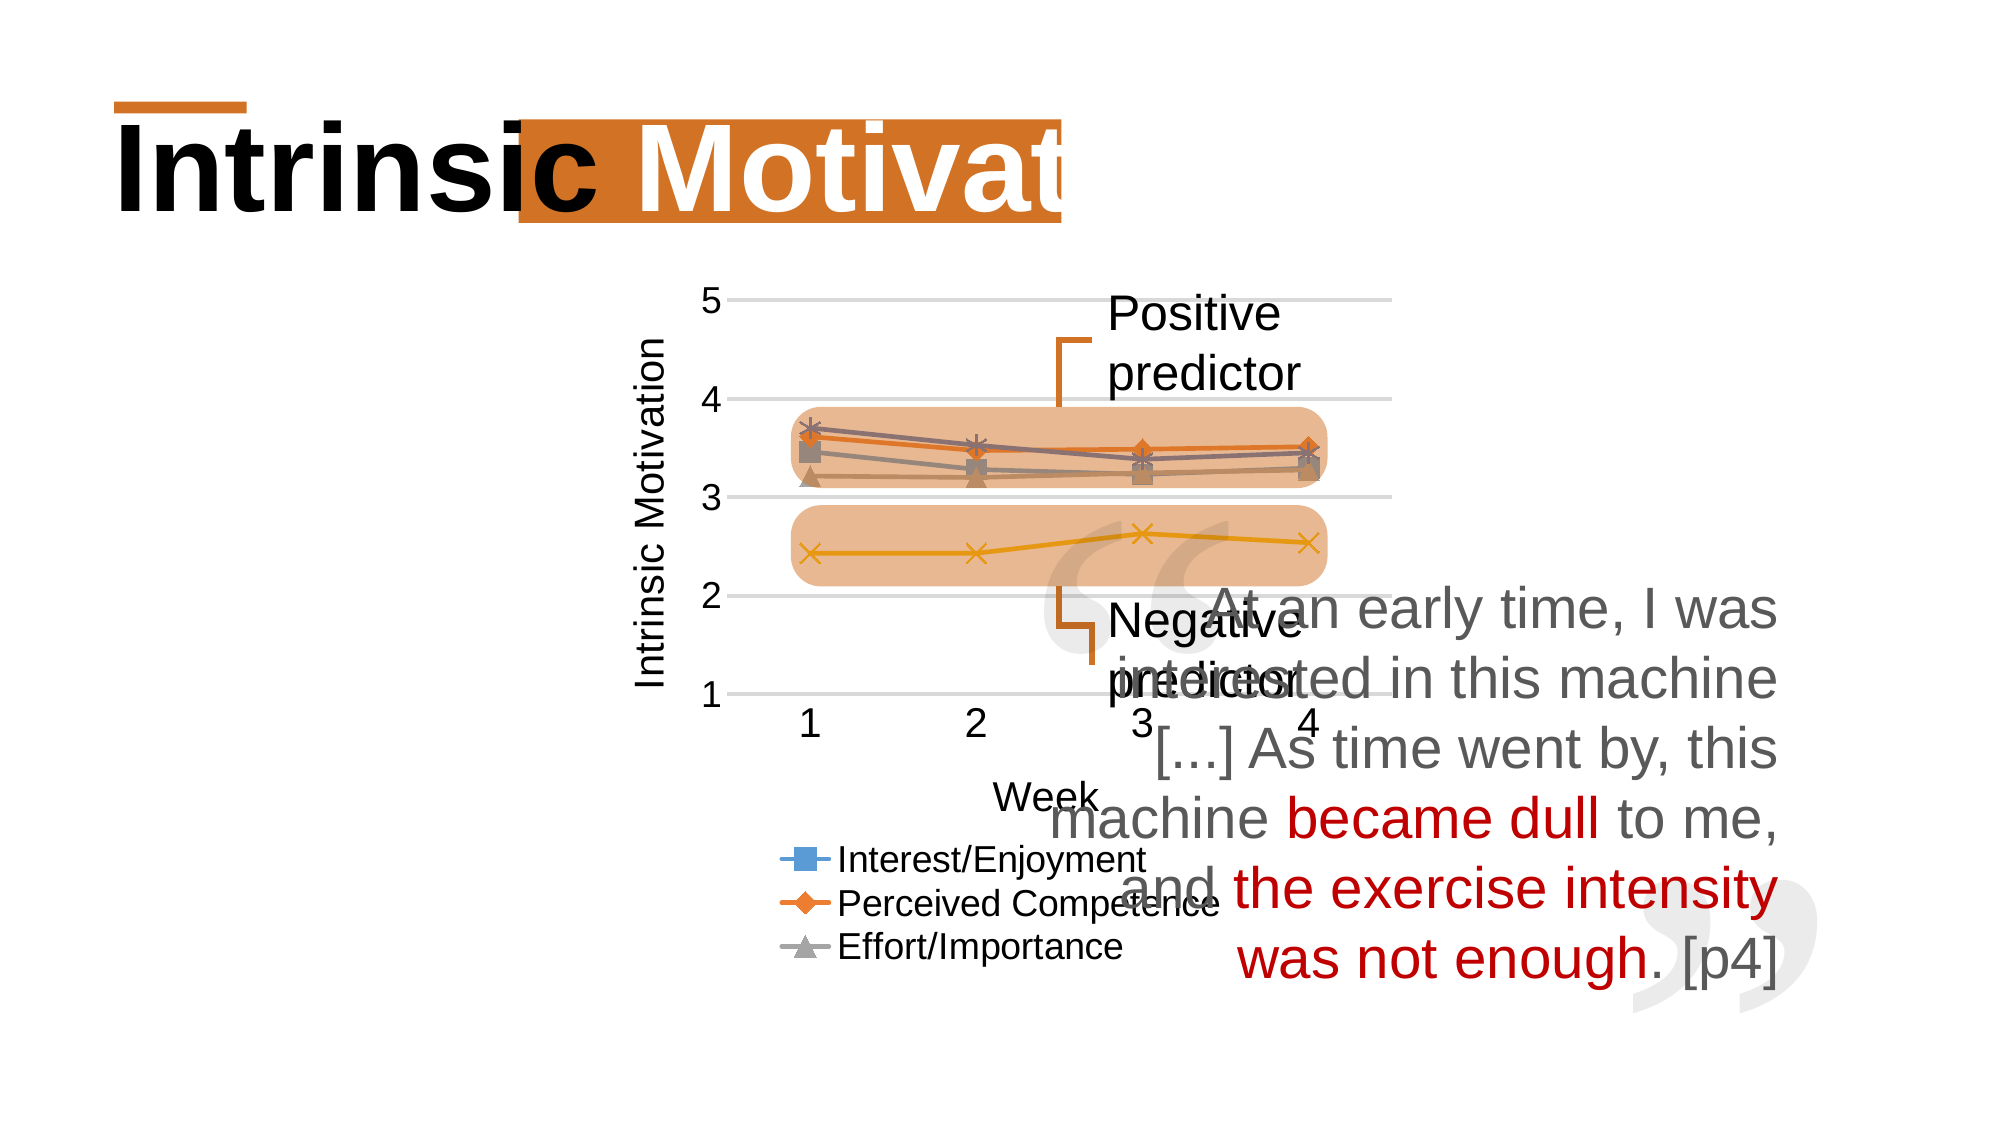

Intrinsic Motivation

### Chart

| Category | Interest/Enjoyment | Perceived Competence | Effort/Importance | Pressure/Tension | Value/Usefulness |
|---|---|---|---|---|---|
| 1 | 3.462 | 3.615 | 3.215 | 2.431 | 3.703 |
| 2 | 3.282 | 3.474 | 3.2 | 2.431 | 3.527 |
| 3 | 3.231 | 3.487 | 3.246 | 2.631 | 3.385 |
| 4 | 3.295 | 3.513 | 3.277 | 2.538 | 3.451 |
Positive predictor

“

Negative predictor
At an early time, I was interested in this machine [...] As time went by, this machine became dull to me, and the exercise intensity was not enough. [p4]
”